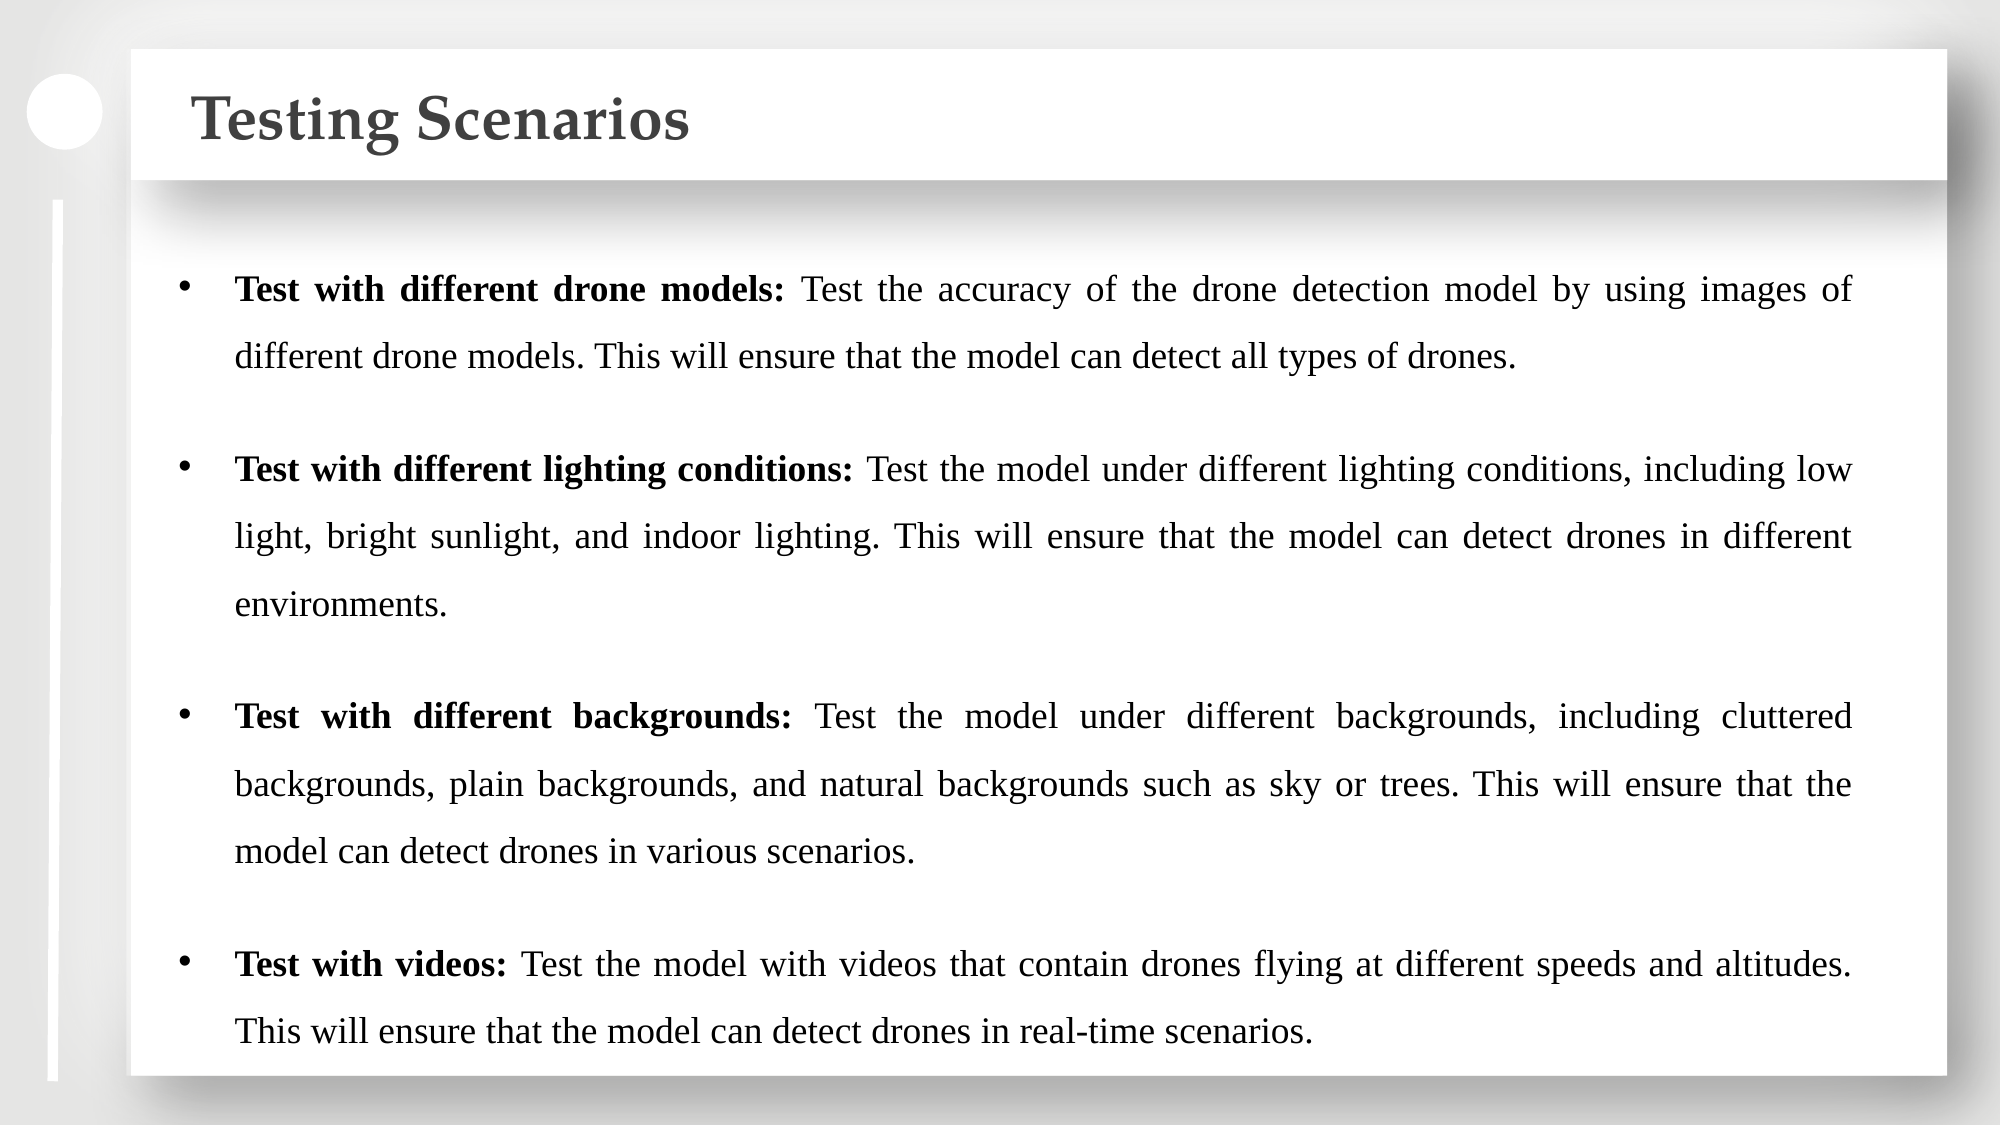

Testing Scenarios

Test with different drone models: Test the accuracy of the drone detection model by using images of different drone models. This will ensure that the model can detect all types of drones.

Test with different lighting conditions: Test the model under different lighting conditions, including low light, bright sunlight, and indoor lighting. This will ensure that the model can detect drones in different environments.

Test with different backgrounds: Test the model under different backgrounds, including cluttered backgrounds, plain backgrounds, and natural backgrounds such as sky or trees. This will ensure that the model can detect drones in various scenarios.

Test with videos: Test the model with videos that contain drones flying at different speeds and altitudes. This will ensure that the model can detect drones in real-time scenarios.